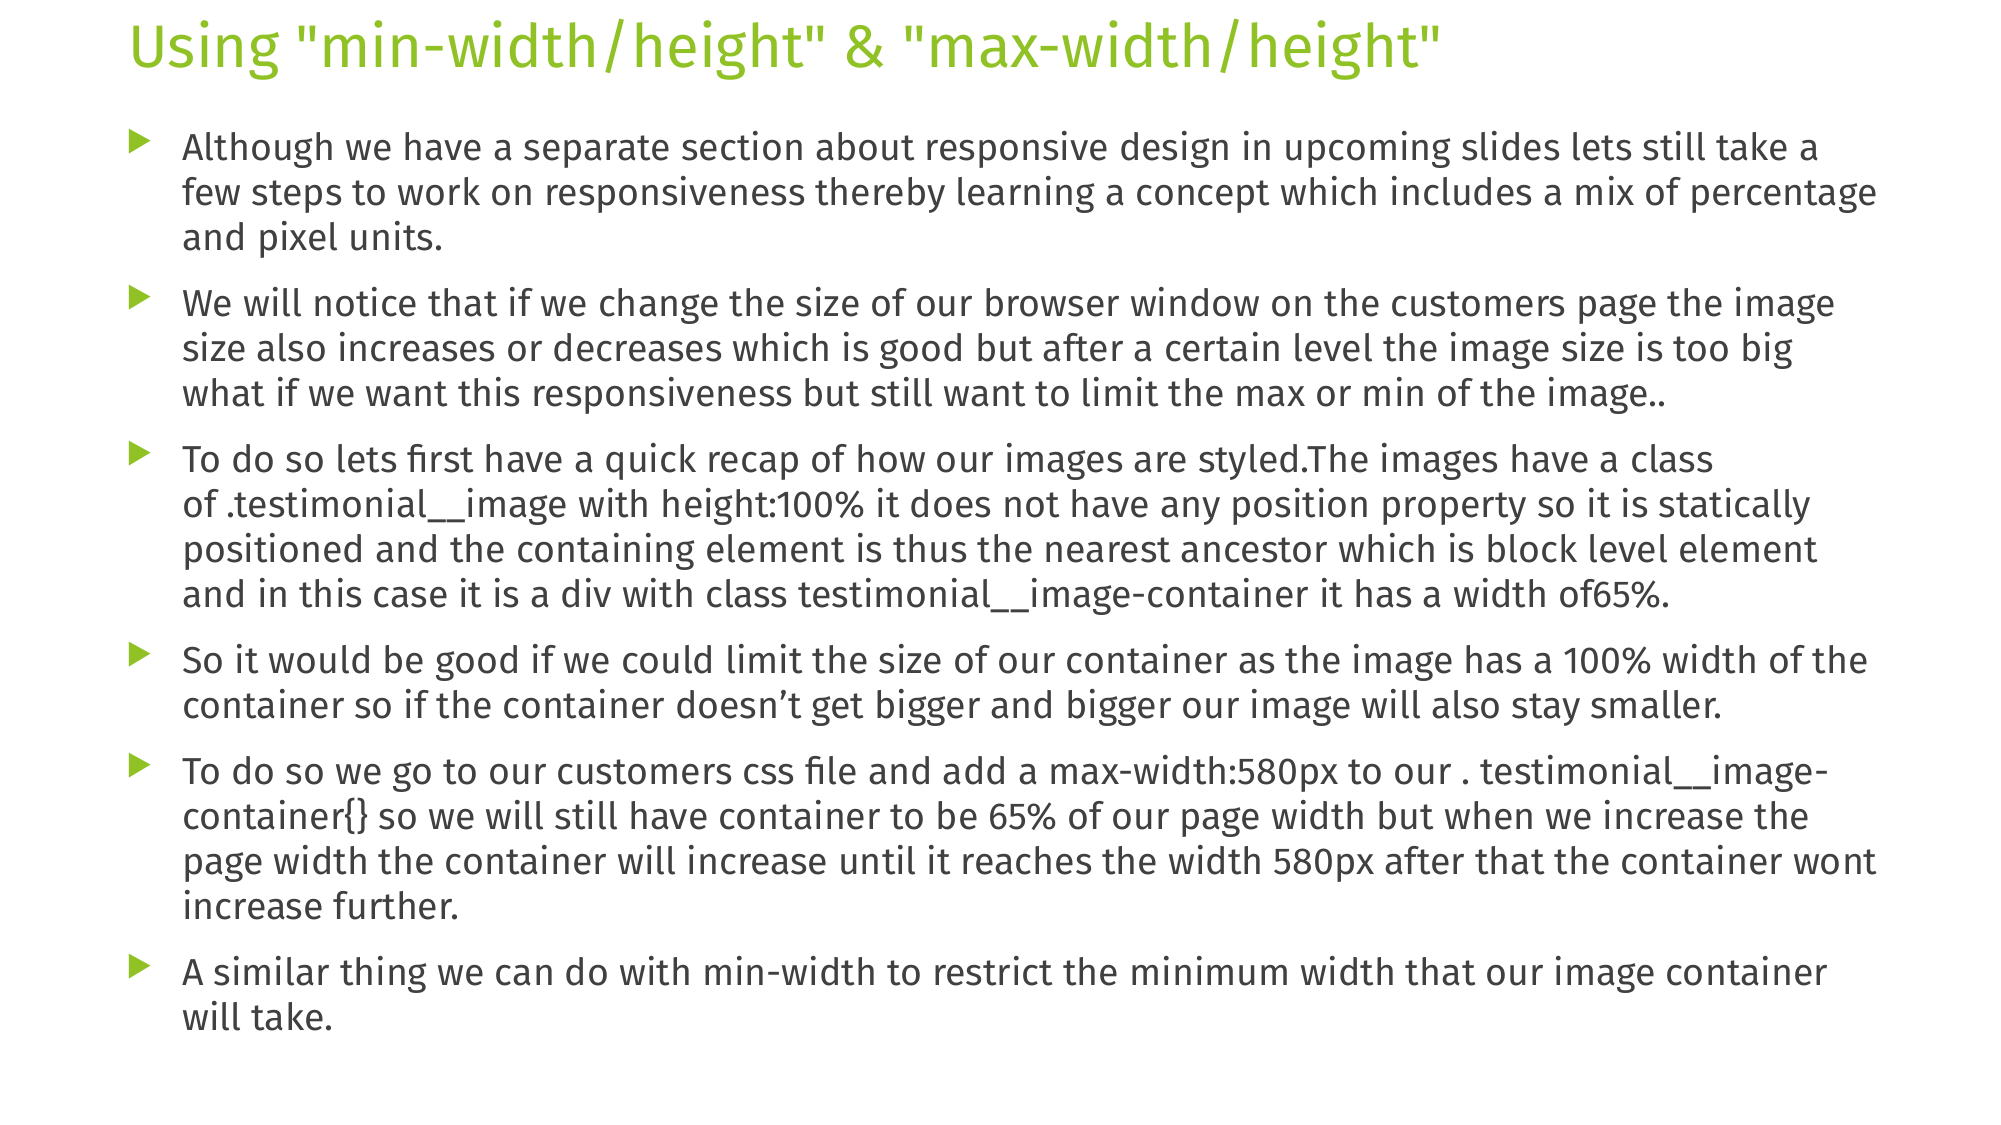

# Using "min-width/height" & "max-width/height"
Although we have a separate section about responsive design in upcoming slides lets still take a few steps to work on responsiveness thereby learning a concept which includes a mix of percentage and pixel units.
We will notice that if we change the size of our browser window on the customers page the image size also increases or decreases which is good but after a certain level the image size is too big what if we want this responsiveness but still want to limit the max or min of the image..
To do so lets first have a quick recap of how our images are styled.The images have a class of .testimonial__image with height:100% it does not have any position property so it is statically positioned and the containing element is thus the nearest ancestor which is block level element and in this case it is a div with class testimonial__image-container it has a width of65%.
So it would be good if we could limit the size of our container as the image has a 100% width of the container so if the container doesn’t get bigger and bigger our image will also stay smaller.
To do so we go to our customers css file and add a max-width:580px to our . testimonial__image-container{} so we will still have container to be 65% of our page width but when we increase the page width the container will increase until it reaches the width 580px after that the container wont increase further.
A similar thing we can do with min-width to restrict the minimum width that our image container will take.